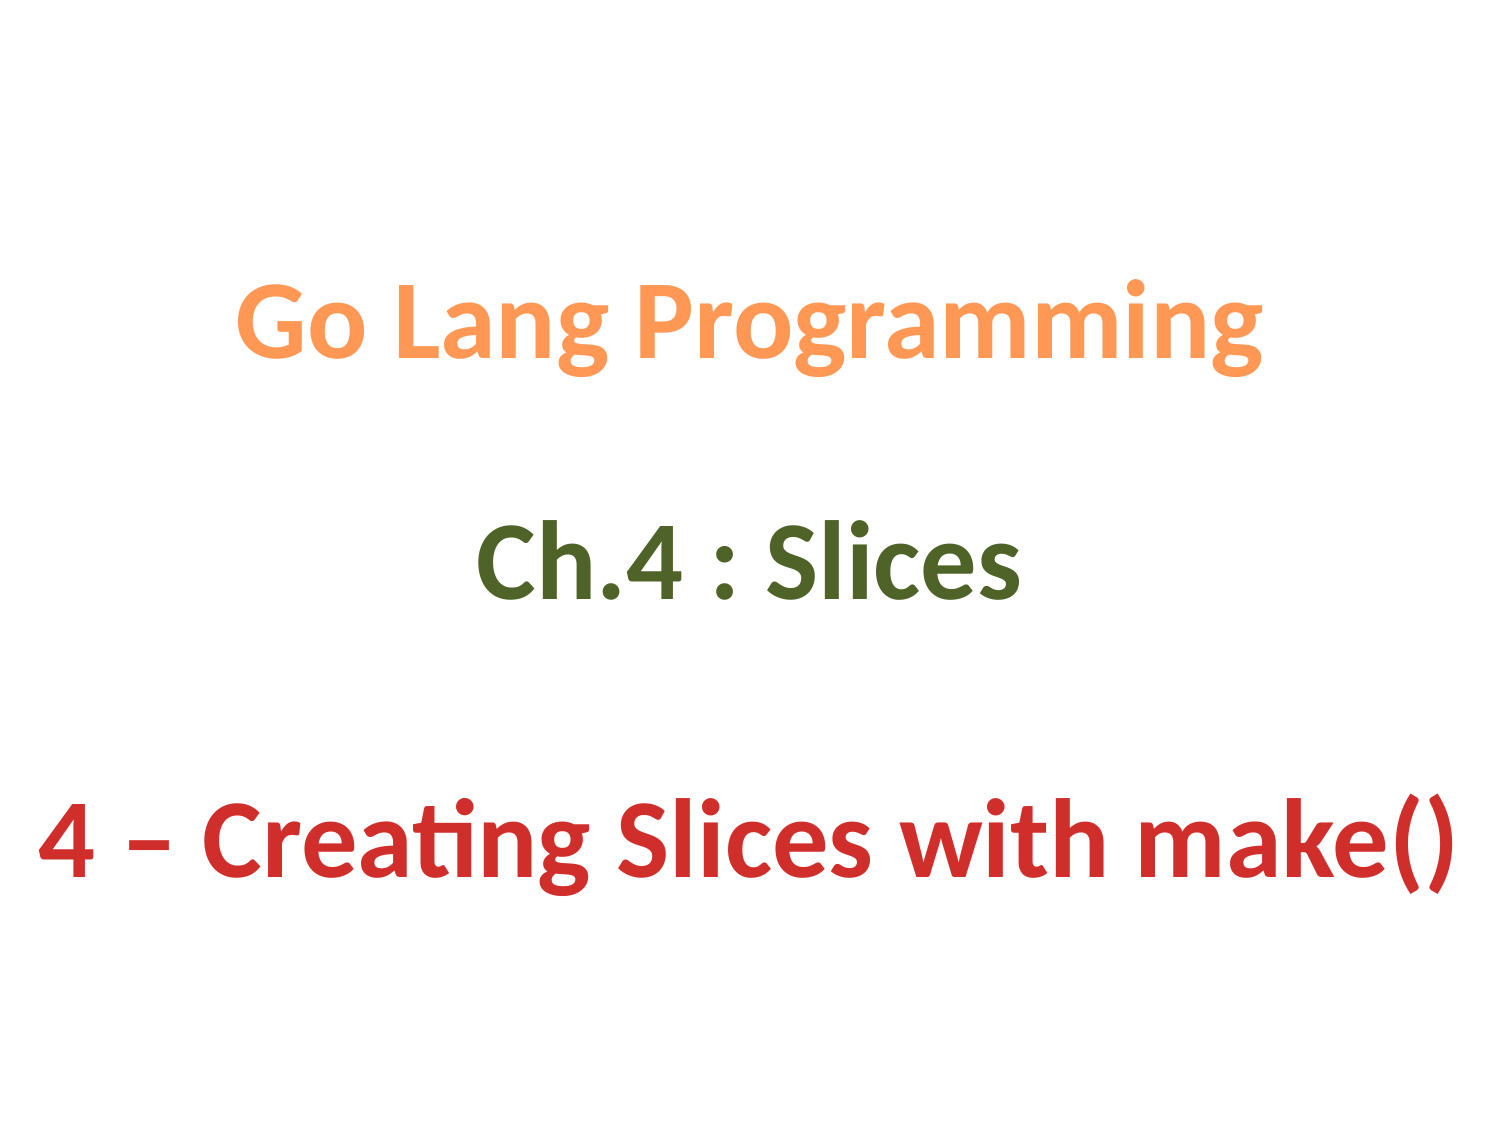

Go Lang Programming
Ch.4 : Slices
4 – Creating Slices with make()